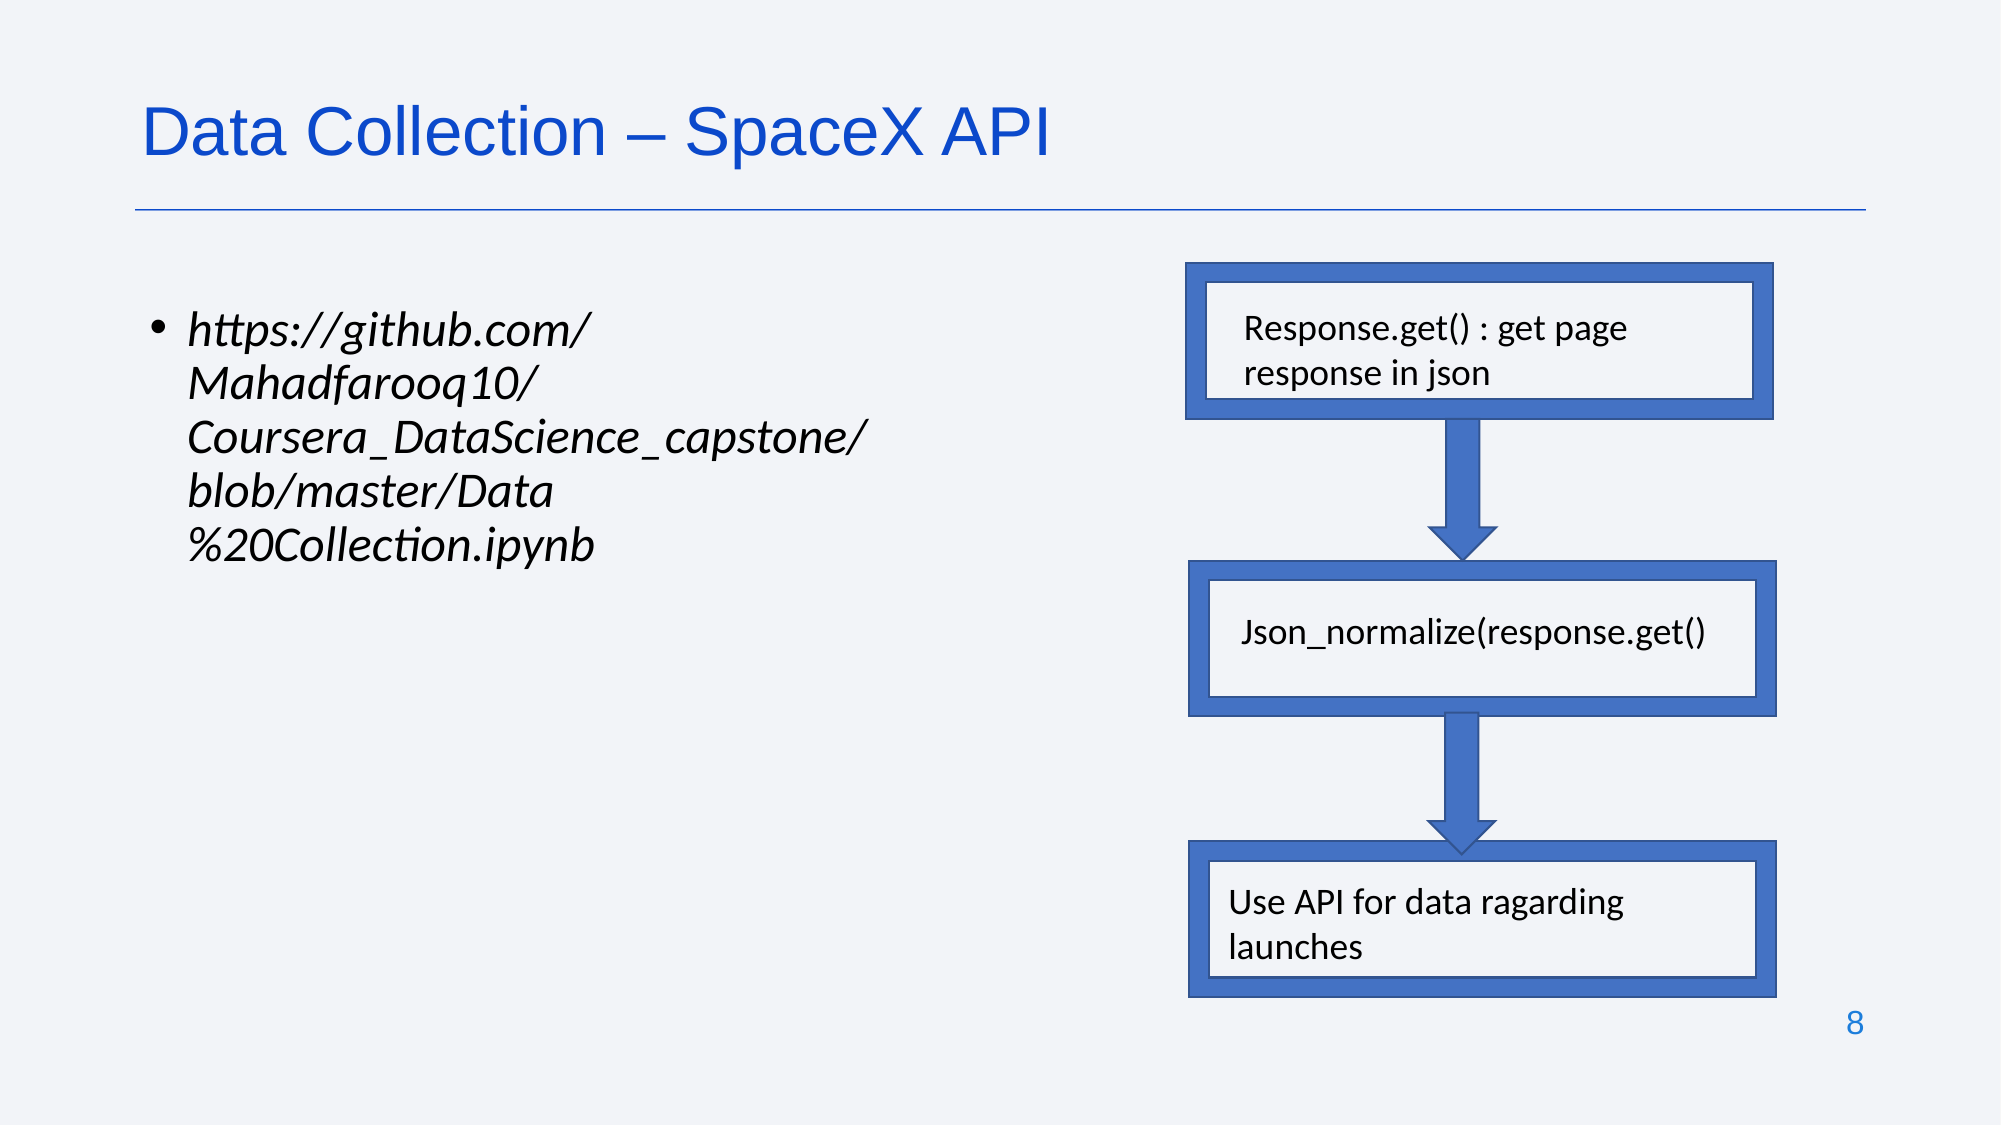

Data Collection – SpaceX API

https://github.com/Mahadfarooq10/Coursera_DataScience_capstone/blob/master/Data%20Collection.ipynb

Response.get() : get page response in json

Json_normalize(response.get()

Use API for data ragarding launches

8